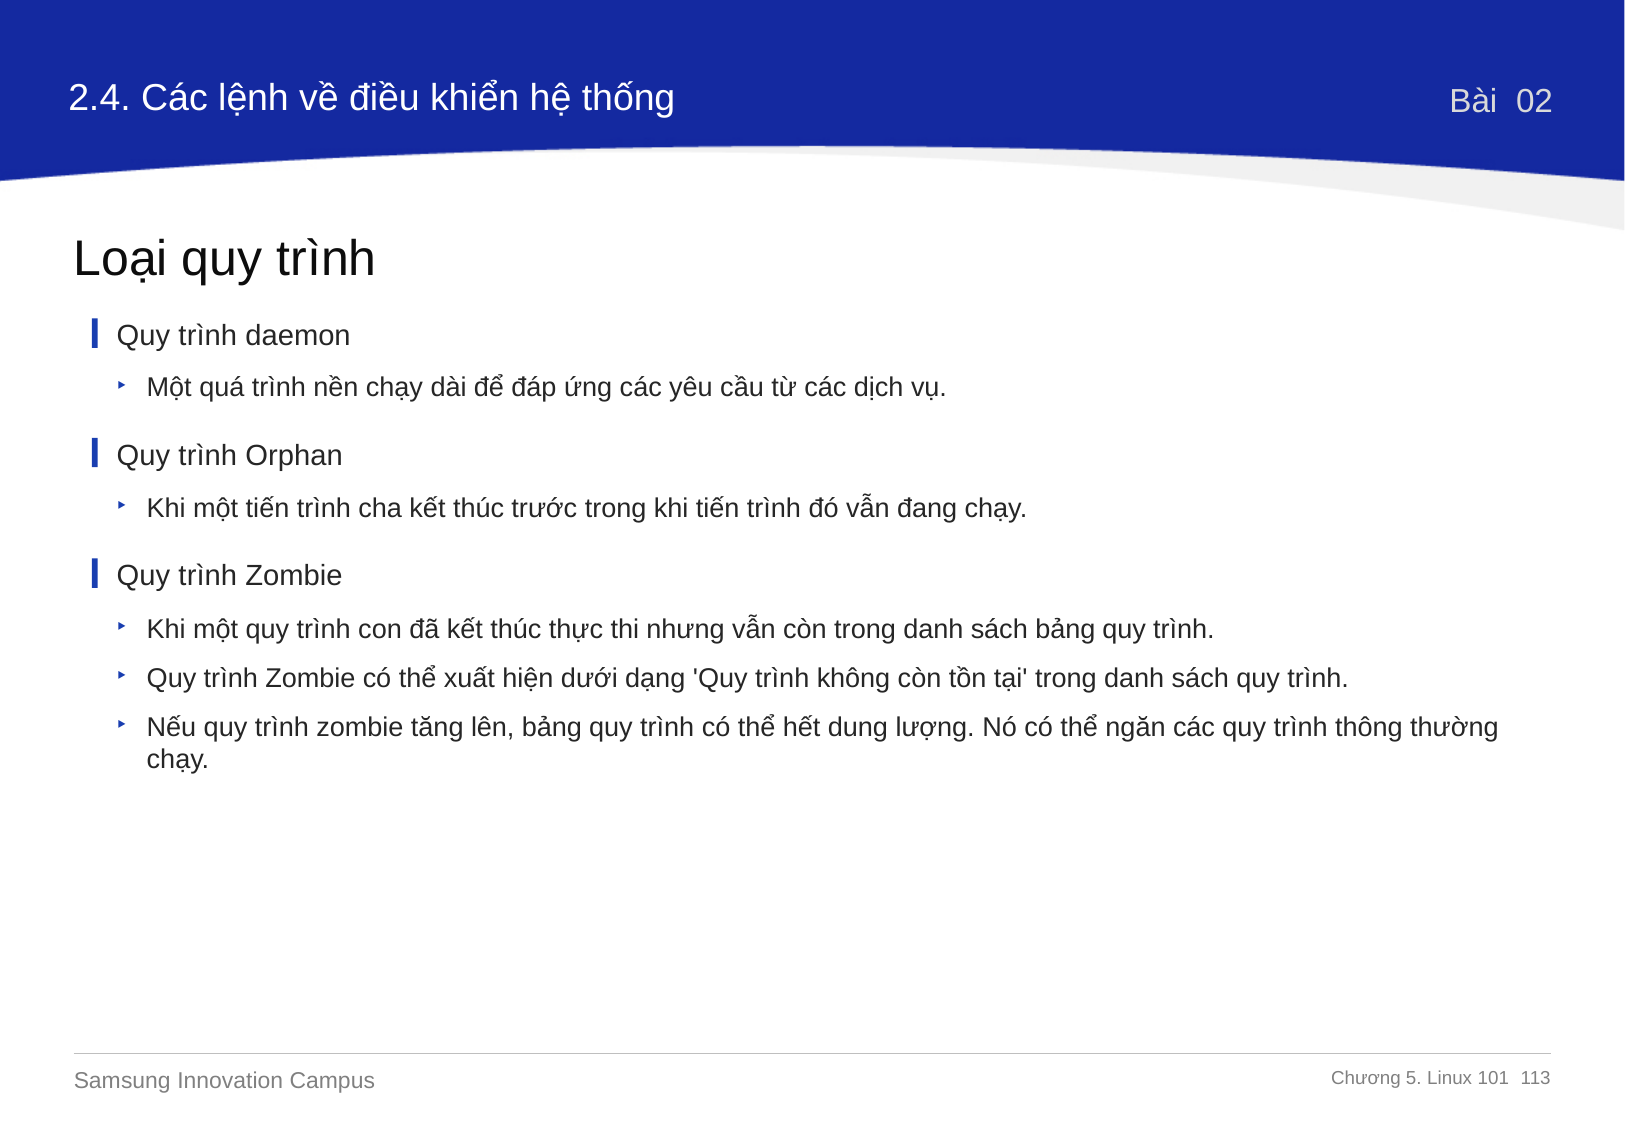

2.4. Các lệnh về điều khiển hệ thống
Bài  02
Loại quy trình
Quy trình daemon

Một quá trình nền chạy dài để đáp ứng các yêu cầu từ các dịch vụ.
Quy trình Orphan

Khi một tiến trình cha kết thúc trước trong khi tiến trình đó vẫn đang chạy.
Quy trình Zombie

Khi một quy trình con đã kết thúc thực thi nhưng vẫn còn trong danh sách bảng quy trình.
Quy trình Zombie có thể xuất hiện dưới dạng 'Quy trình không còn tồn tại' trong danh sách quy trình.
Nếu quy trình zombie tăng lên, bảng quy trình có thể hết dung lượng. Nó có thể ngăn các quy trình thông thường chạy.